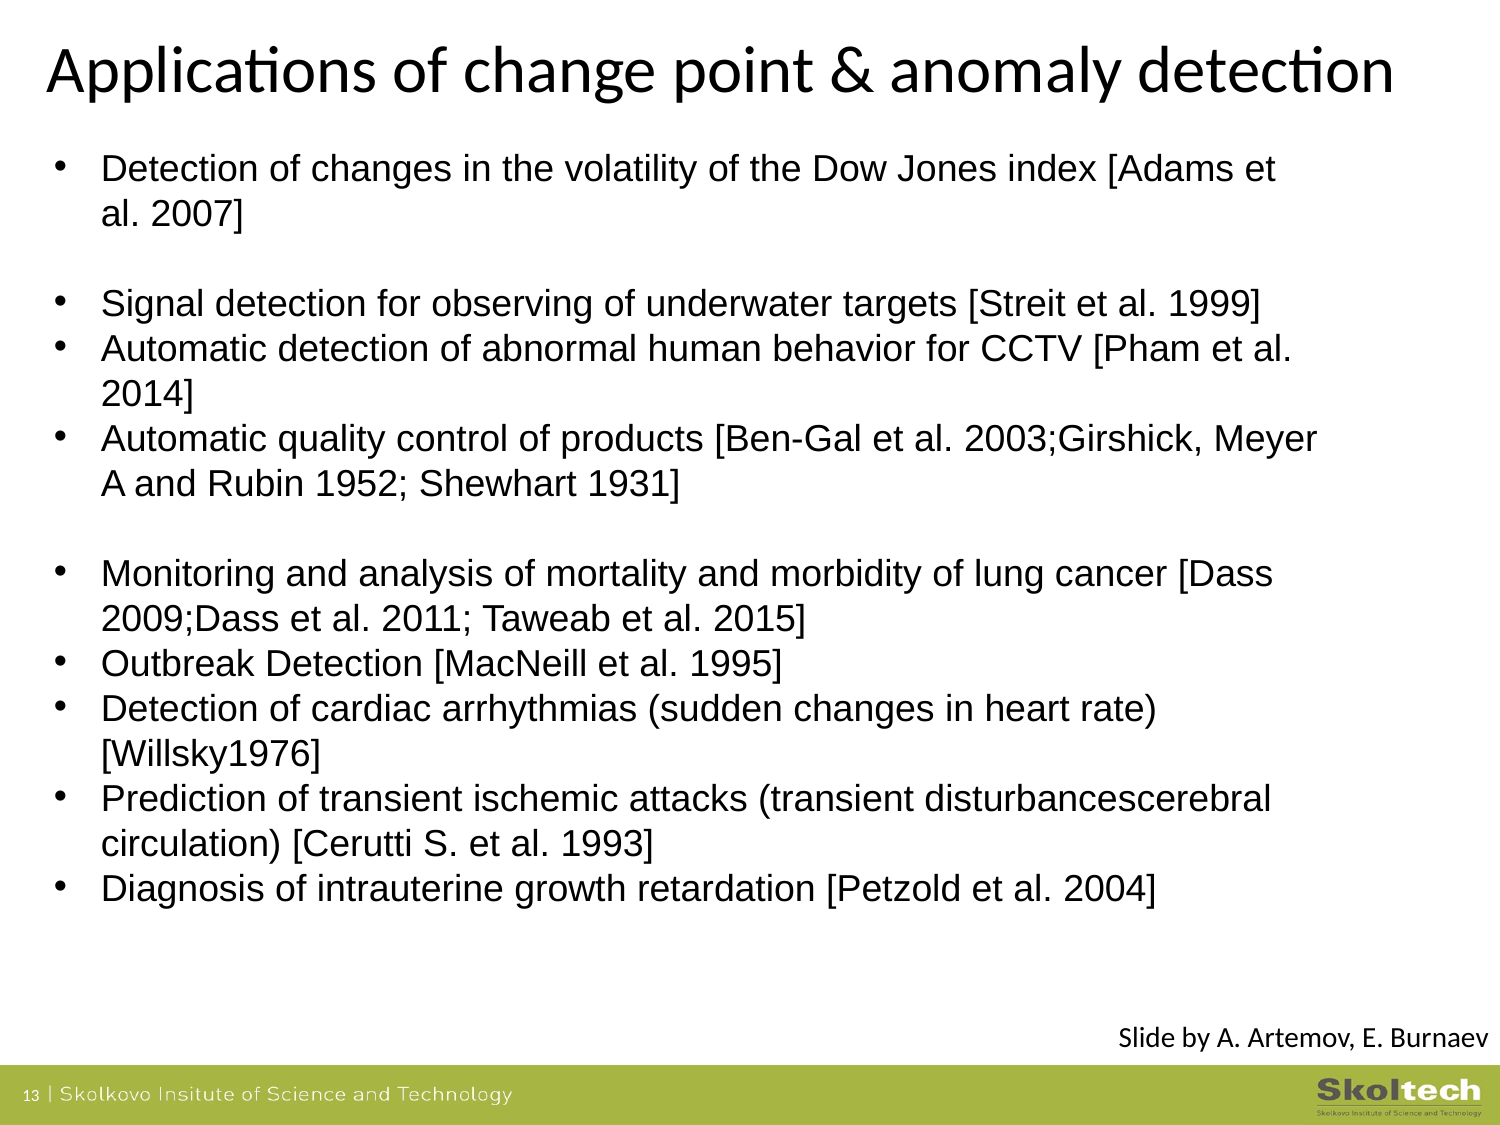

Applications of change point & anomaly detection
Detection of changes in the volatility of the Dow Jones index [Adams et al. 2007]

Signal detection for observing of underwater targets [Streit et al. 1999]
Automatic detection of abnormal human behavior for CCTV [Pham et al. 2014]
Automatic quality control of products [Ben-Gal et al. 2003;Girshick, Meyer A and Rubin 1952; Shewhart 1931]

Monitoring and analysis of mortality and morbidity of lung cancer [Dass 2009;Dass et al. 2011; Taweab et al. 2015]
Outbreak Detection [MacNeill et al. 1995]
Detection of cardiac arrhythmias (sudden changes in heart rate) [Willsky1976]
Prediction of transient ischemic attacks (transient disturbancescerebral circulation) [Cerutti S. et al. 1993]
Diagnosis of intrauterine growth retardation [Petzold et al. 2004]
Slide by A. Artemov, E. Burnaev